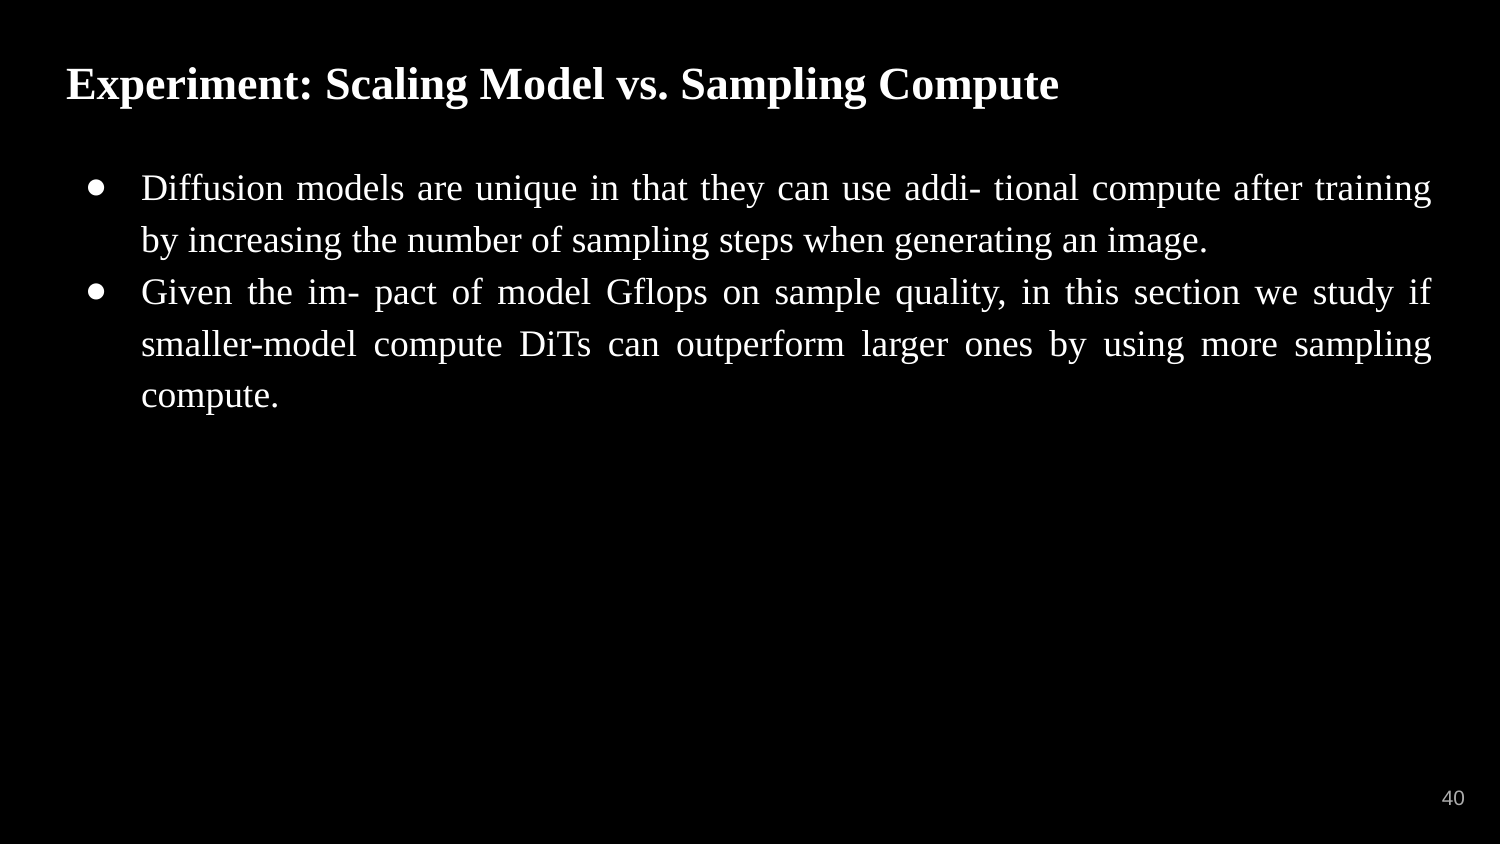

# Experiment: Scaling Model vs. Sampling Compute
Diffusion models are unique in that they can use addi- tional compute after training by increasing the number of sampling steps when generating an image.
Given the im- pact of model Gflops on sample quality, in this section we study if smaller-model compute DiTs can outperform larger ones by using more sampling compute.

40